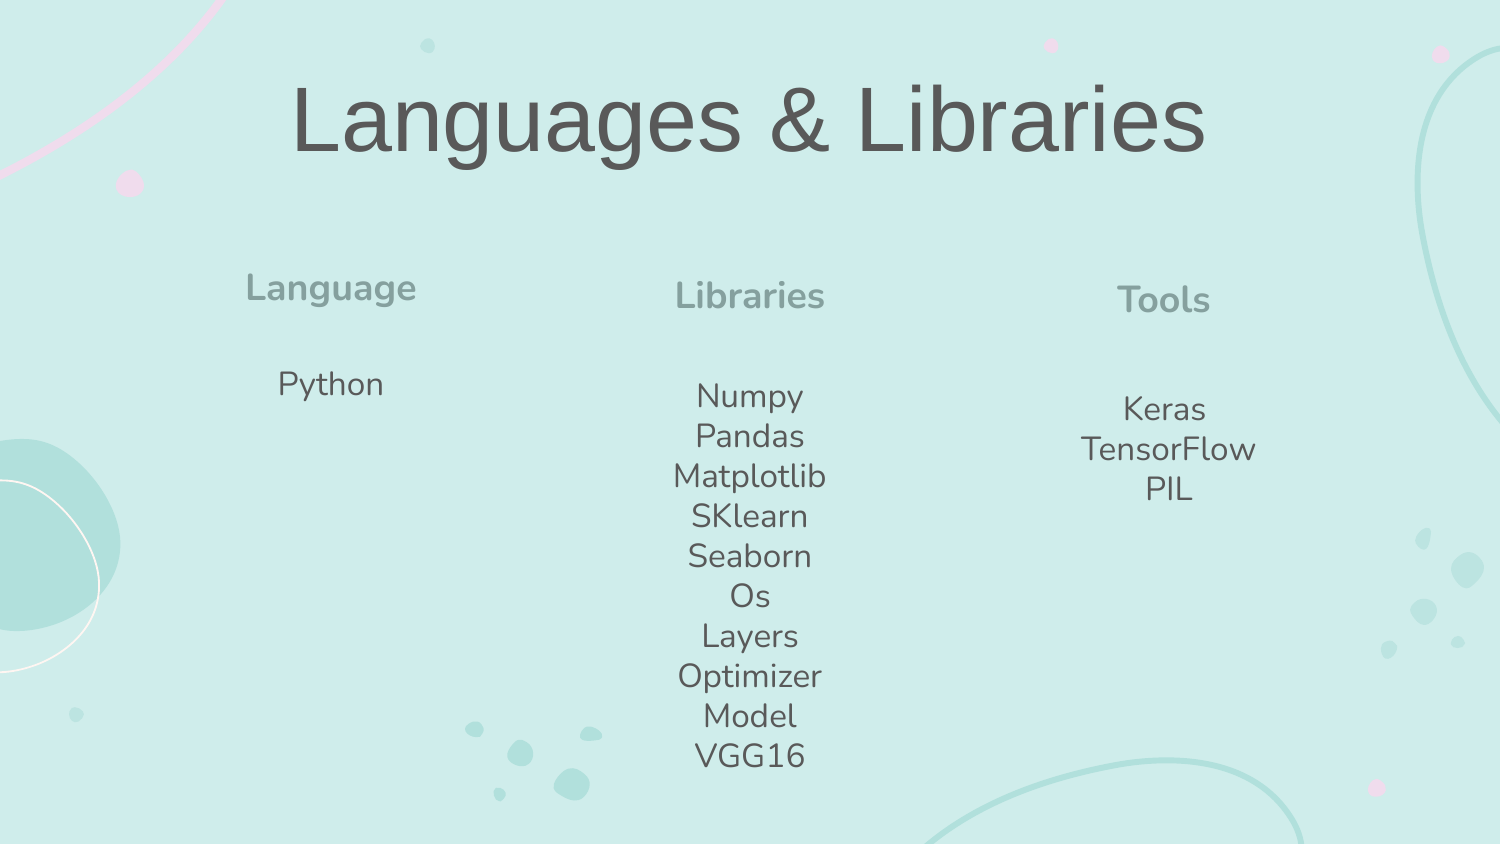

# Languages & Libraries
Language
Libraries
Tools
Python
Numpy
Pandas
Matplotlib
SKlearn
Seaborn
Os
Layers
Optimizer
Model
VGG16

Keras
TensorFlow
PIL